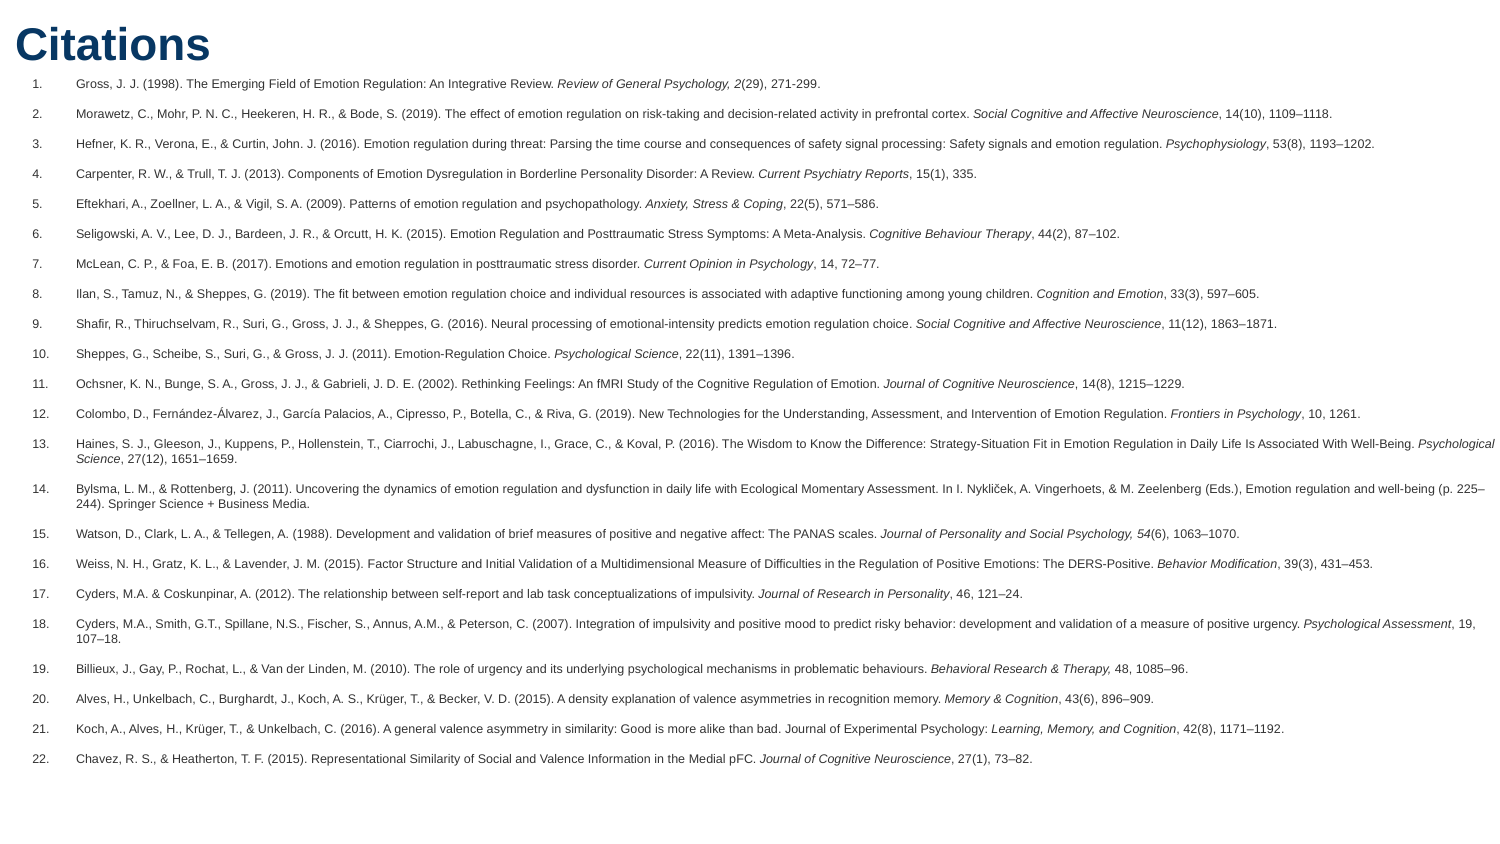

Citations
Gross, J. J. (1998). The Emerging Field of Emotion Regulation: An Integrative Review. Review of General Psychology, 2(29), 271-299.
Morawetz, C., Mohr, P. N. C., Heekeren, H. R., & Bode, S. (2019). The effect of emotion regulation on risk-taking and decision-related activity in prefrontal cortex. Social Cognitive and Affective Neuroscience, 14(10), 1109–1118.
Hefner, K. R., Verona, E., & Curtin, John. J. (2016). Emotion regulation during threat: Parsing the time course and consequences of safety signal processing: Safety signals and emotion regulation. Psychophysiology, 53(8), 1193–1202.
Carpenter, R. W., & Trull, T. J. (2013). Components of Emotion Dysregulation in Borderline Personality Disorder: A Review. Current Psychiatry Reports, 15(1), 335.
Eftekhari, A., Zoellner, L. A., & Vigil, S. A. (2009). Patterns of emotion regulation and psychopathology. Anxiety, Stress & Coping, 22(5), 571–586.
Seligowski, A. V., Lee, D. J., Bardeen, J. R., & Orcutt, H. K. (2015). Emotion Regulation and Posttraumatic Stress Symptoms: A Meta-Analysis. Cognitive Behaviour Therapy, 44(2), 87–102.
McLean, C. P., & Foa, E. B. (2017). Emotions and emotion regulation in posttraumatic stress disorder. Current Opinion in Psychology, 14, 72–77.
Ilan, S., Tamuz, N., & Sheppes, G. (2019). The fit between emotion regulation choice and individual resources is associated with adaptive functioning among young children. Cognition and Emotion, 33(3), 597–605.
Shafir, R., Thiruchselvam, R., Suri, G., Gross, J. J., & Sheppes, G. (2016). Neural processing of emotional-intensity predicts emotion regulation choice. Social Cognitive and Affective Neuroscience, 11(12), 1863–1871.
Sheppes, G., Scheibe, S., Suri, G., & Gross, J. J. (2011). Emotion-Regulation Choice. Psychological Science, 22(11), 1391–1396.
Ochsner, K. N., Bunge, S. A., Gross, J. J., & Gabrieli, J. D. E. (2002). Rethinking Feelings: An fMRI Study of the Cognitive Regulation of Emotion. Journal of Cognitive Neuroscience, 14(8), 1215–1229.
Colombo, D., Fernández-Álvarez, J., García Palacios, A., Cipresso, P., Botella, C., & Riva, G. (2019). New Technologies for the Understanding, Assessment, and Intervention of Emotion Regulation. Frontiers in Psychology, 10, 1261.
Haines, S. J., Gleeson, J., Kuppens, P., Hollenstein, T., Ciarrochi, J., Labuschagne, I., Grace, C., & Koval, P. (2016). The Wisdom to Know the Difference: Strategy-Situation Fit in Emotion Regulation in Daily Life Is Associated With Well-Being. Psychological Science, 27(12), 1651–1659.
Bylsma, L. M., & Rottenberg, J. (2011). Uncovering the dynamics of emotion regulation and dysfunction in daily life with Ecological Momentary Assessment. In I. Nykliček, A. Vingerhoets, & M. Zeelenberg (Eds.), Emotion regulation and well-being (p. 225–244). Springer Science + Business Media.
Watson, D., Clark, L. A., & Tellegen, A. (1988). Development and validation of brief measures of positive and negative affect: The PANAS scales. Journal of Personality and Social Psychology, 54(6), 1063–1070.
Weiss, N. H., Gratz, K. L., & Lavender, J. M. (2015). Factor Structure and Initial Validation of a Multidimensional Measure of Difficulties in the Regulation of Positive Emotions: The DERS-Positive. Behavior Modification, 39(3), 431–453.
Cyders, M.A. & Coskunpinar, A. (2012). The relationship between self-report and lab task conceptualizations of impulsivity. Journal of Research in Personality, 46, 121–24.
Cyders, M.A., Smith, G.T., Spillane, N.S., Fischer, S., Annus, A.M., & Peterson, C. (2007). Integration of impulsivity and positive mood to predict risky behavior: development and validation of a measure of positive urgency. Psychological Assessment, 19, 107–18.

Billieux, J., Gay, P., Rochat, L., & Van der Linden, M. (2010). The role of urgency and its underlying psychological mechanisms in problematic behaviours. Behavioral Research & Therapy, 48, 1085–96.
Alves, H., Unkelbach, C., Burghardt, J., Koch, A. S., Krüger, T., & Becker, V. D. (2015). A density explanation of valence asymmetries in recognition memory. Memory & Cognition, 43(6), 896–909.
Koch, A., Alves, H., Krüger, T., & Unkelbach, C. (2016). A general valence asymmetry in similarity: Good is more alike than bad. Journal of Experimental Psychology: Learning, Memory, and Cognition, 42(8), 1171–1192.
Chavez, R. S., & Heatherton, T. F. (2015). Representational Similarity of Social and Valence Information in the Medial pFC. Journal of Cognitive Neuroscience, 27(1), 73–82.